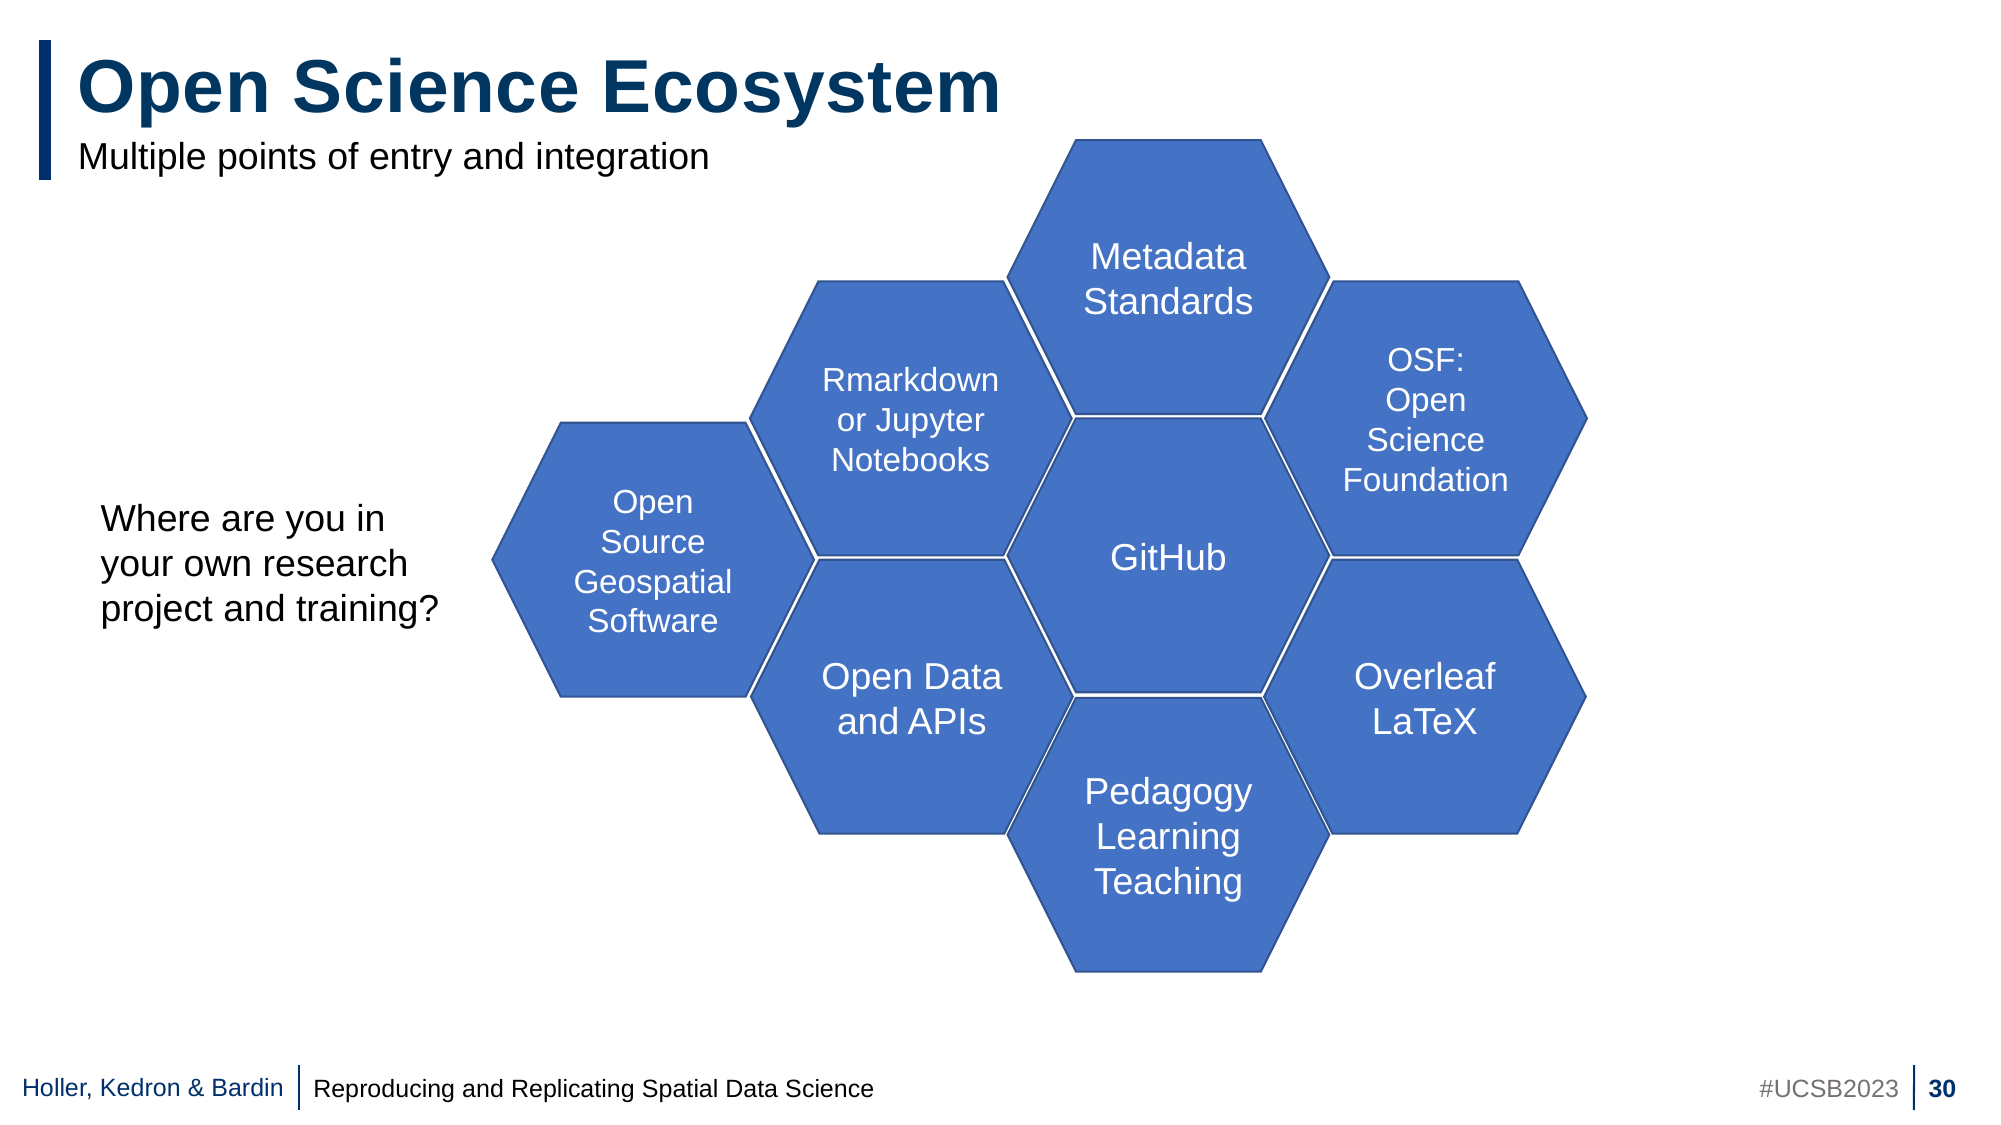

Open Science Ecosystem
Multiple points of entry and integration
Metadata Standards
Rmarkdown or Jupyter Notebooks
OSF:
Open Science Foundation
GitHub
Open Source Geospatial Software
Where are you in your own research project and training?
Open Data and APIs
Overleaf LaTeX
Pedagogy
Learning
Teaching